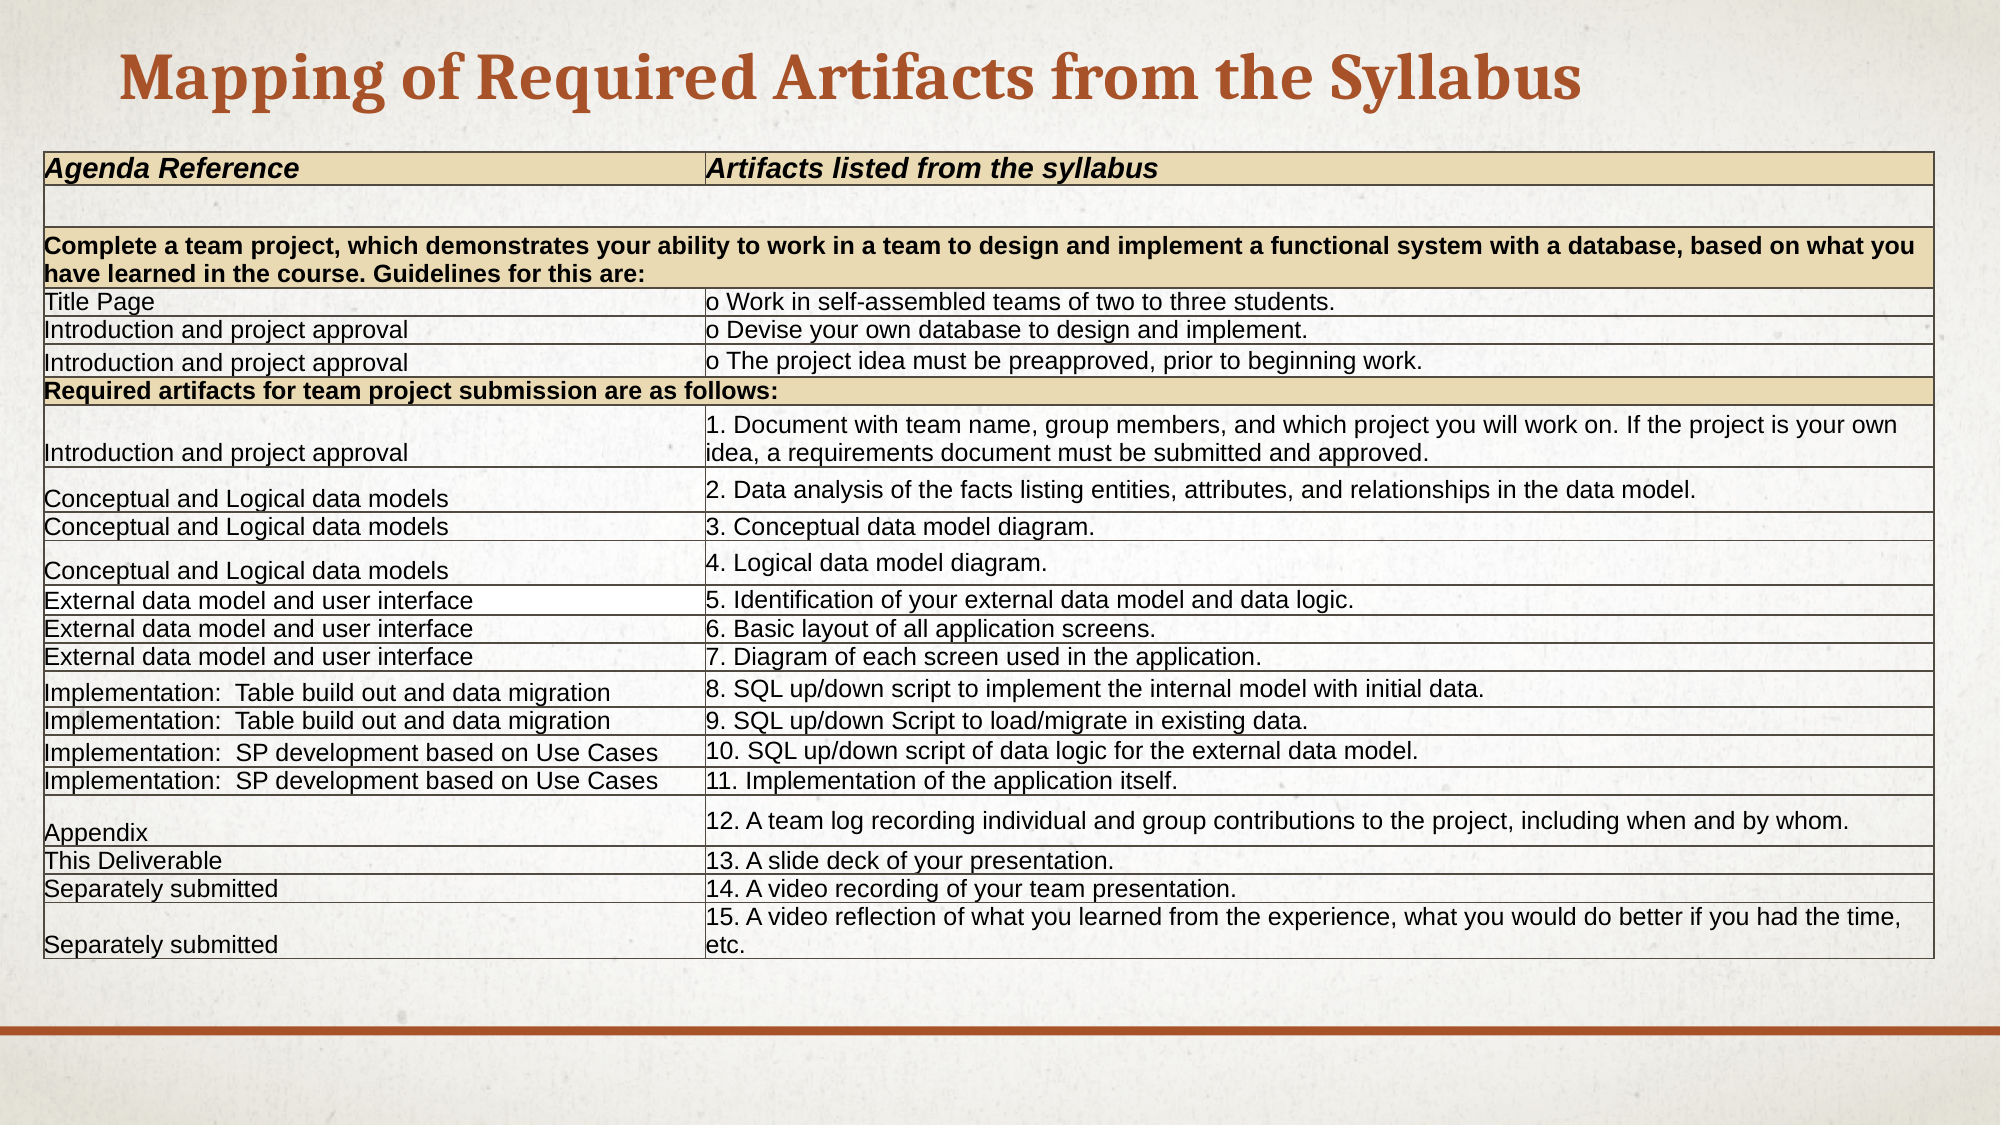

# Mapping of Required Artifacts from the Syllabus
| Agenda Reference | Artifacts listed from the syllabus |
| --- | --- |
|  |  |
| Complete a team project, which demonstrates your ability to work in a team to design and implement a functional system with a database, based on what you have learned in the course. Guidelines for this are: |  |
| Title Page | o Work in self-assembled teams of two to three students. |
| Introduction and project approval | o Devise your own database to design and implement. |
| Introduction and project approval | o The project idea must be preapproved, prior to beginning work. |
| Required artifacts for team project submission are as follows: |  |
| Introduction and project approval | 1. Document with team name, group members, and which project you will work on. If the project is your own idea, a requirements document must be submitted and approved. |
| Conceptual and Logical data models | 2. Data analysis of the facts listing entities, attributes, and relationships in the data model. |
| Conceptual and Logical data models | 3. Conceptual data model diagram. |
| Conceptual and Logical data models | 4. Logical data model diagram. |
| External data model and user interface | 5. Identification of your external data model and data logic. |
| External data model and user interface | 6. Basic layout of all application screens. |
| External data model and user interface | 7. Diagram of each screen used in the application. |
| Implementation: Table build out and data migration | 8. SQL up/down script to implement the internal model with initial data. |
| Implementation: Table build out and data migration | 9. SQL up/down Script to load/migrate in existing data. |
| Implementation: SP development based on Use Cases | 10. SQL up/down script of data logic for the external data model. |
| Implementation: SP development based on Use Cases | 11. Implementation of the application itself. |
| Appendix | 12. A team log recording individual and group contributions to the project, including when and by whom. |
| This Deliverable | 13. A slide deck of your presentation. |
| Separately submitted | 14. A video recording of your team presentation. |
| Separately submitted | 15. A video reflection of what you learned from the experience, what you would do better if you had the time, etc. |